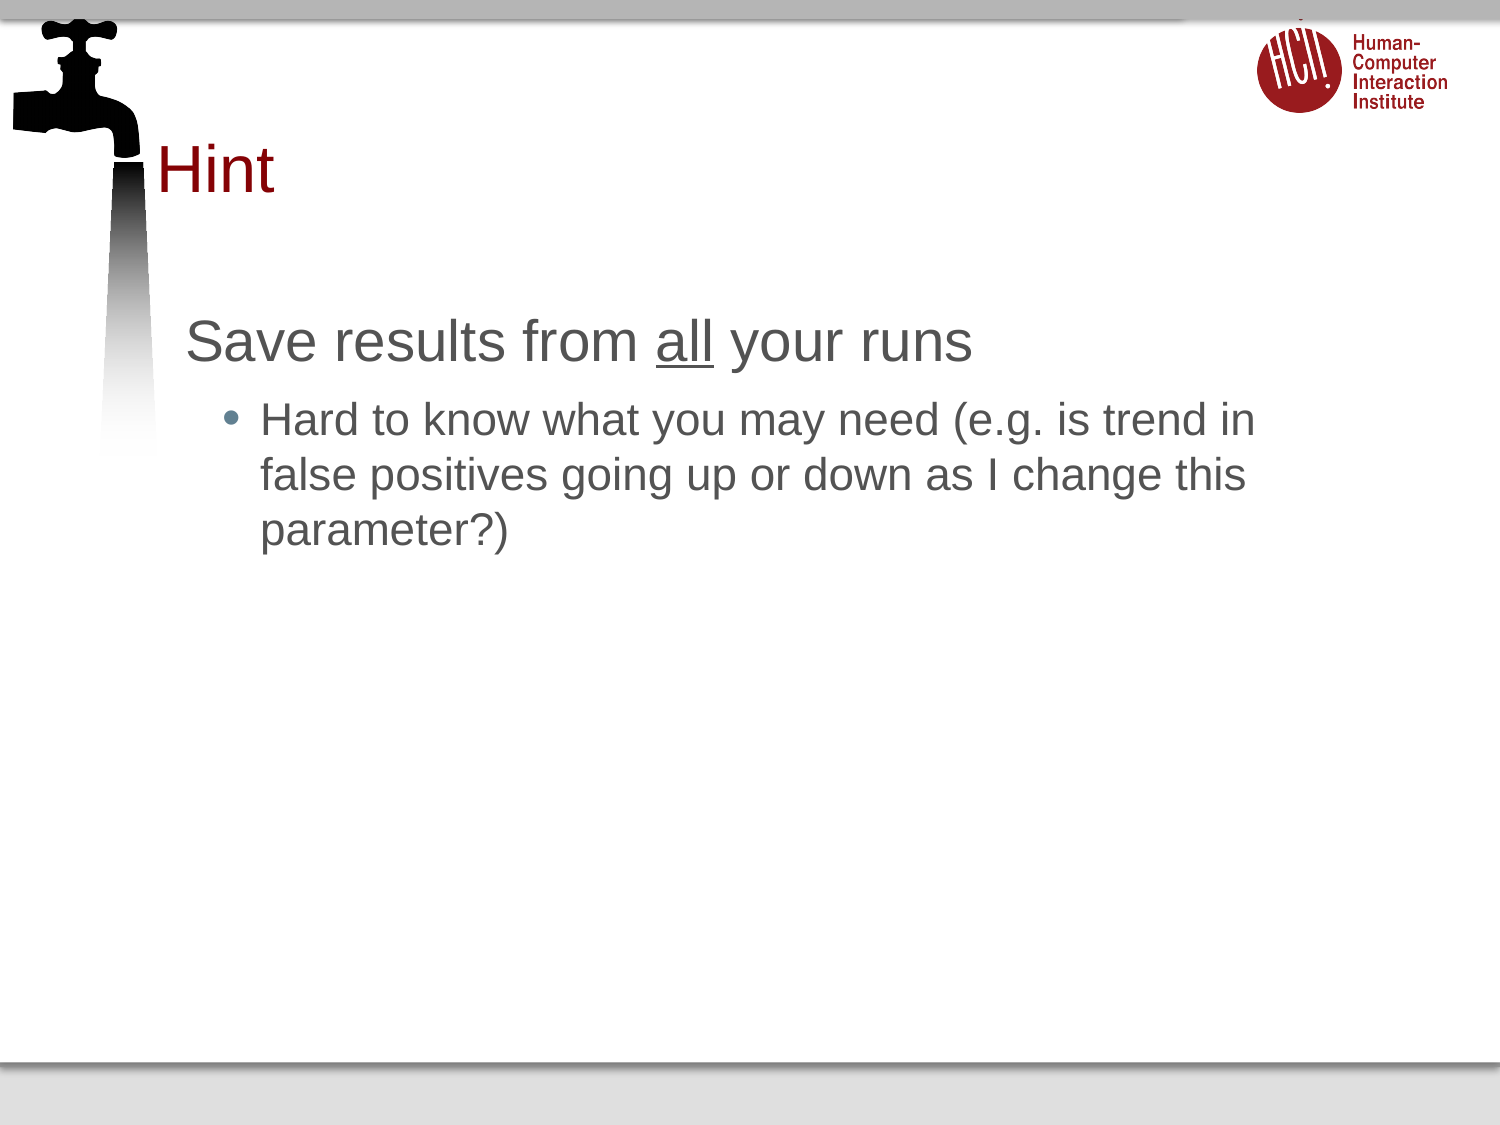

# Hint
Save results from all your runs
Hard to know what you may need (e.g. is trend in false positives going up or down as I change this parameter?)